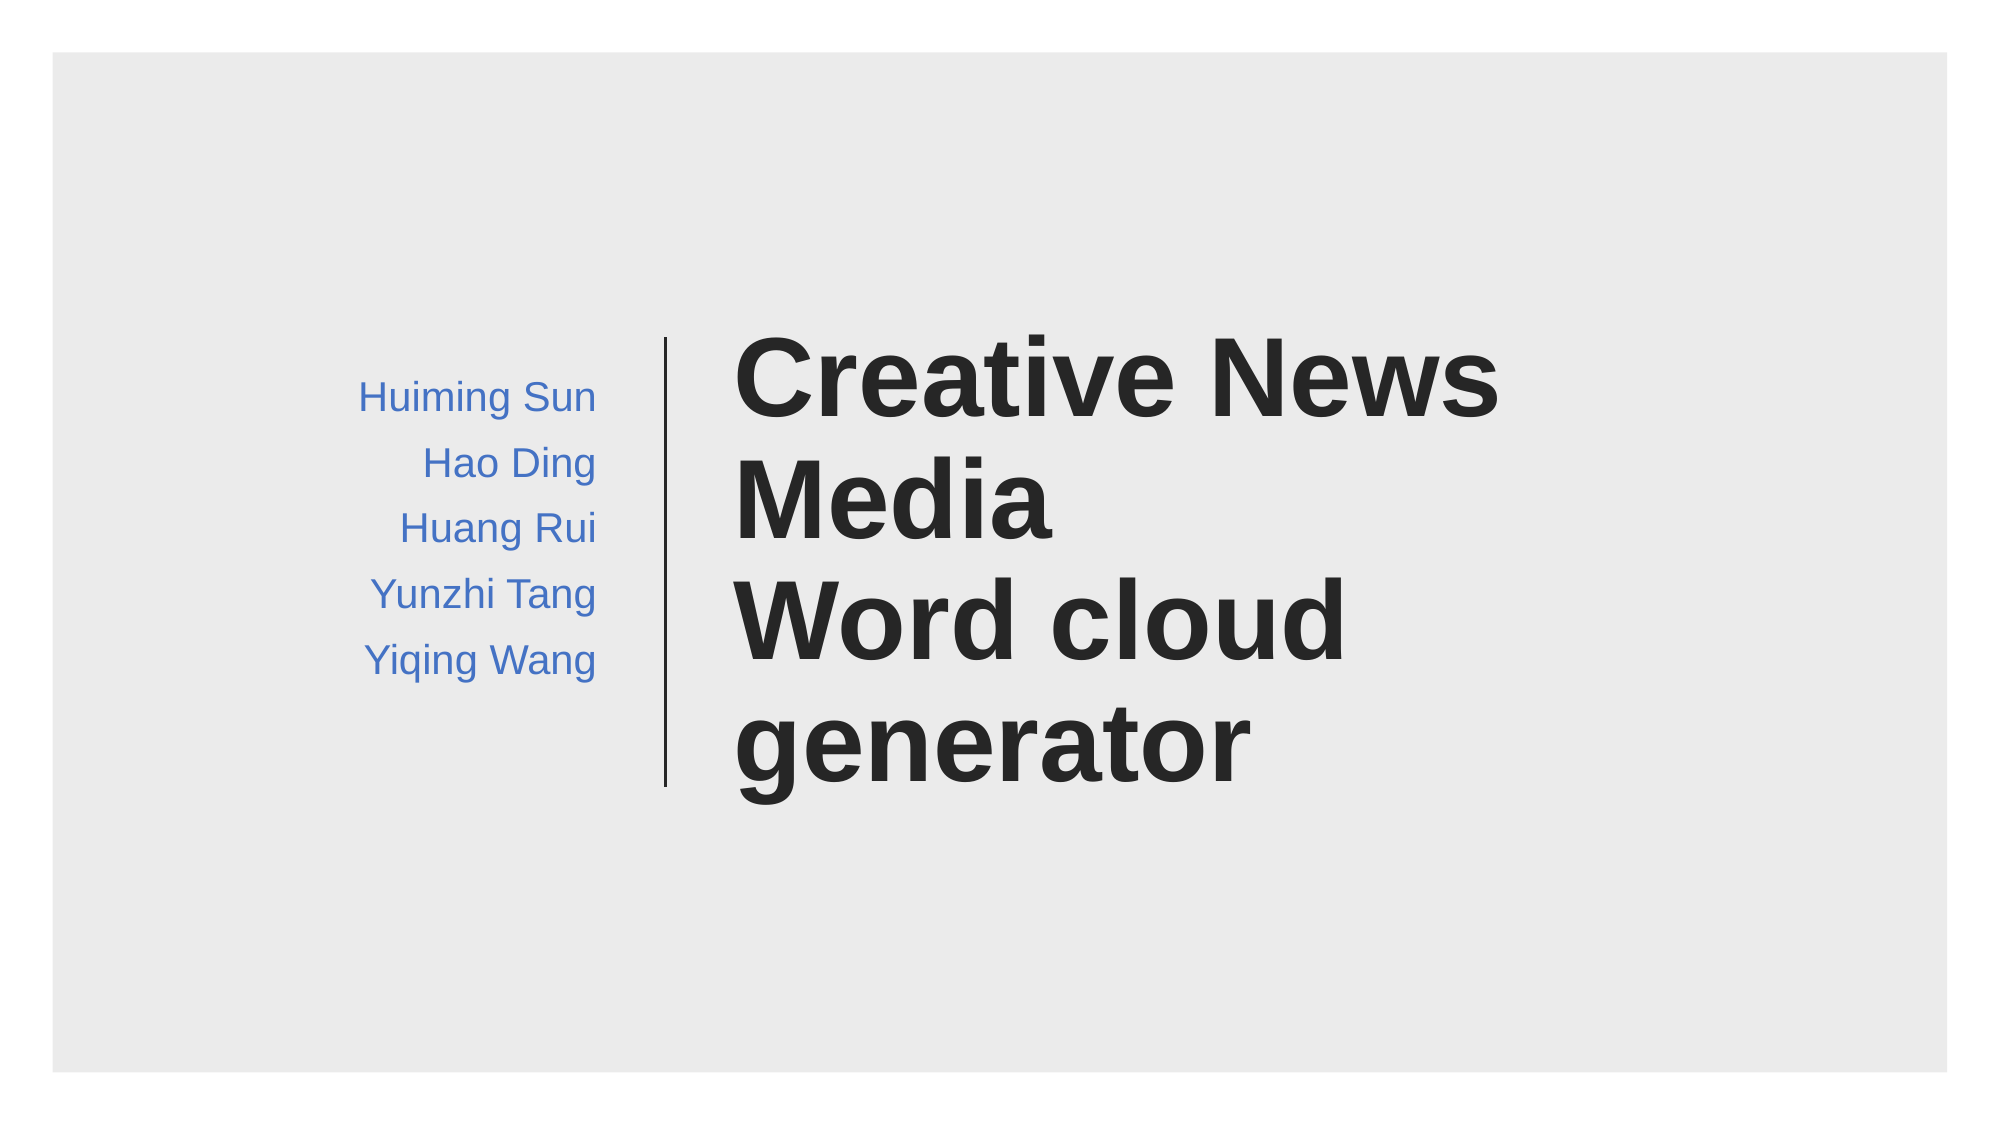

Huiming Sun
Hao Ding
Huang Rui
Yunzhi Tang
Yiqing Wang

# Creative News Media Word cloud generator